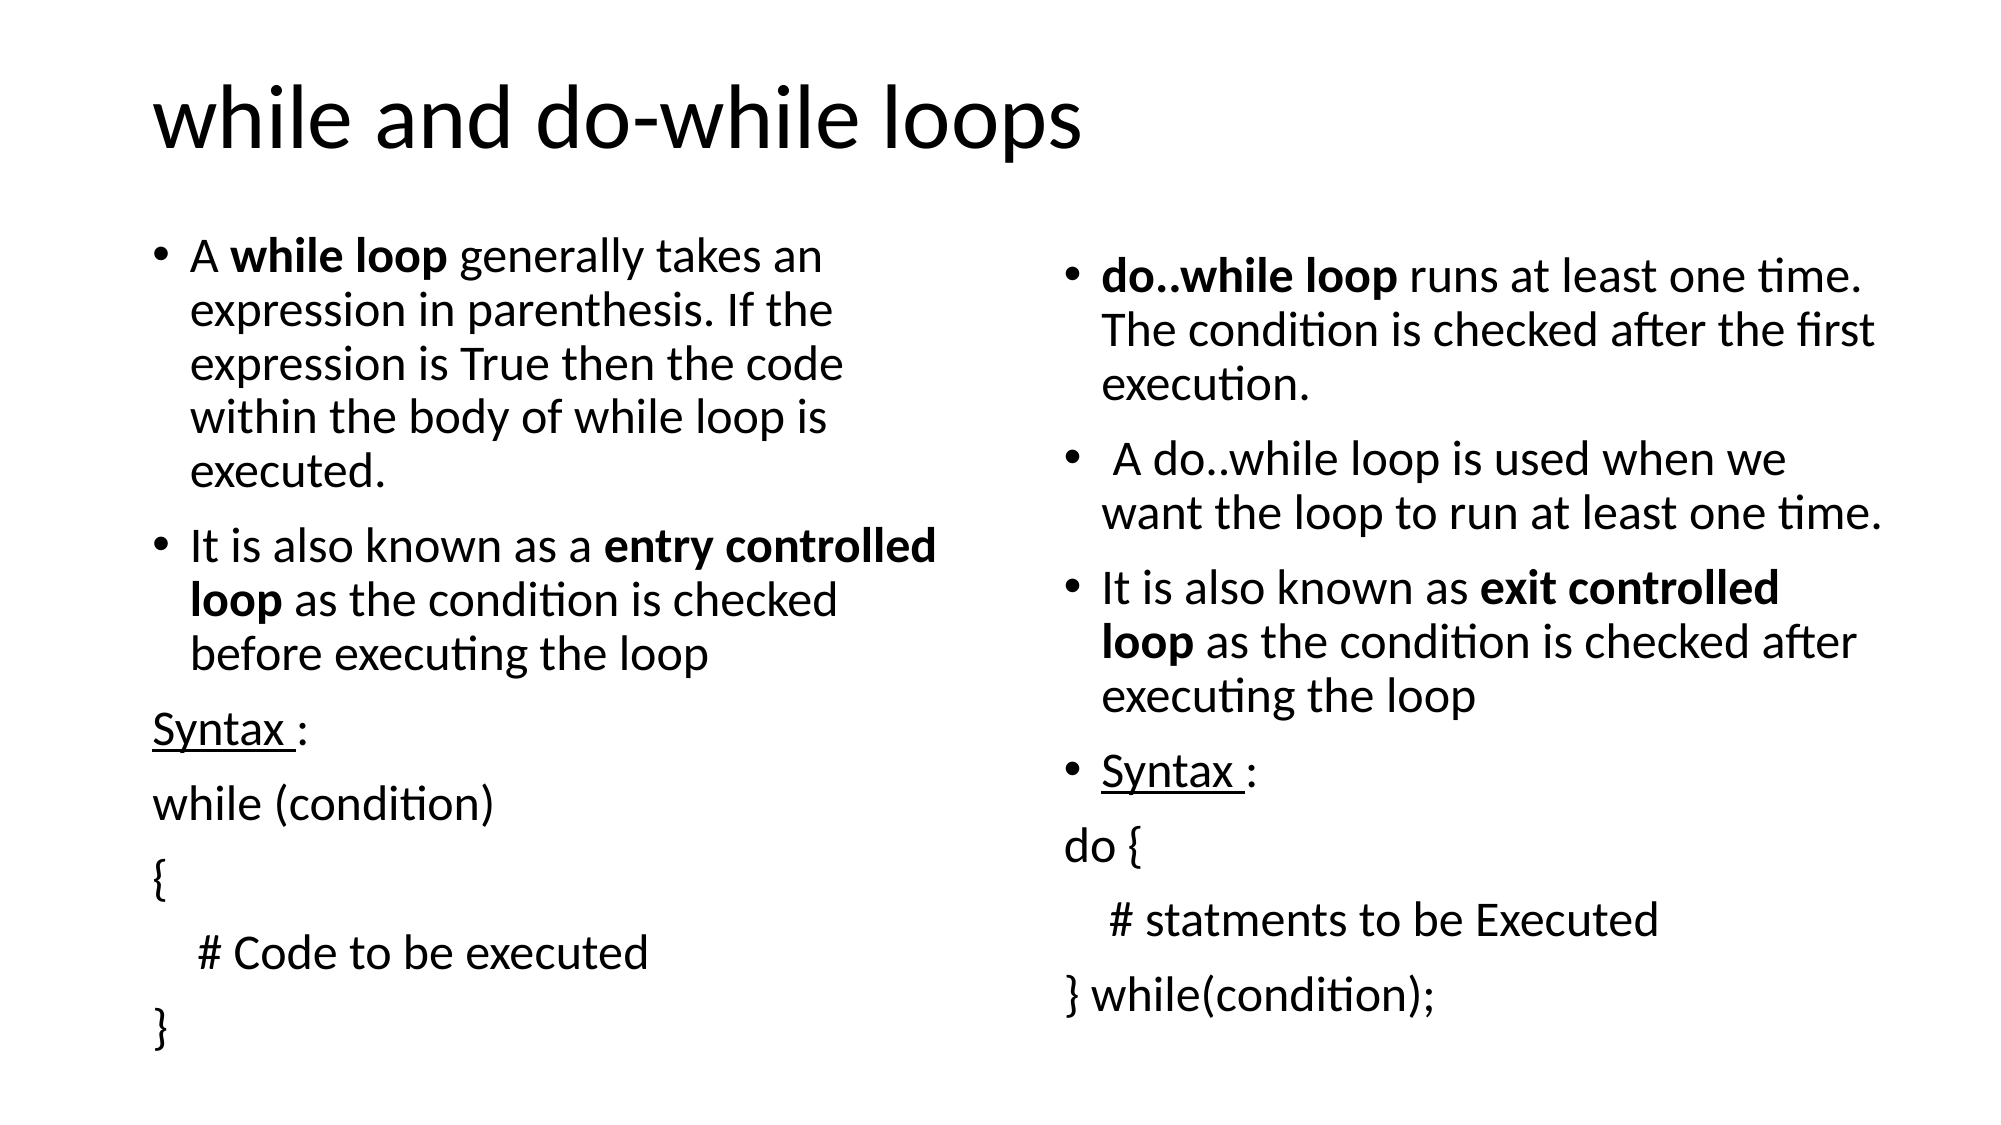

# while and do-while loops
A while loop generally takes an expression in parenthesis. If the expression is True then the code within the body of while loop is executed.
It is also known as a entry controlled loop as the condition is checked before executing the loop
Syntax :
while (condition)
{
    # Code to be executed
}
do..while loop runs at least one time. The condition is checked after the first execution.
 A do..while loop is used when we want the loop to run at least one time.
It is also known as exit controlled loop as the condition is checked after executing the loop
Syntax :
do {
    # statments to be Executed
} while(condition);